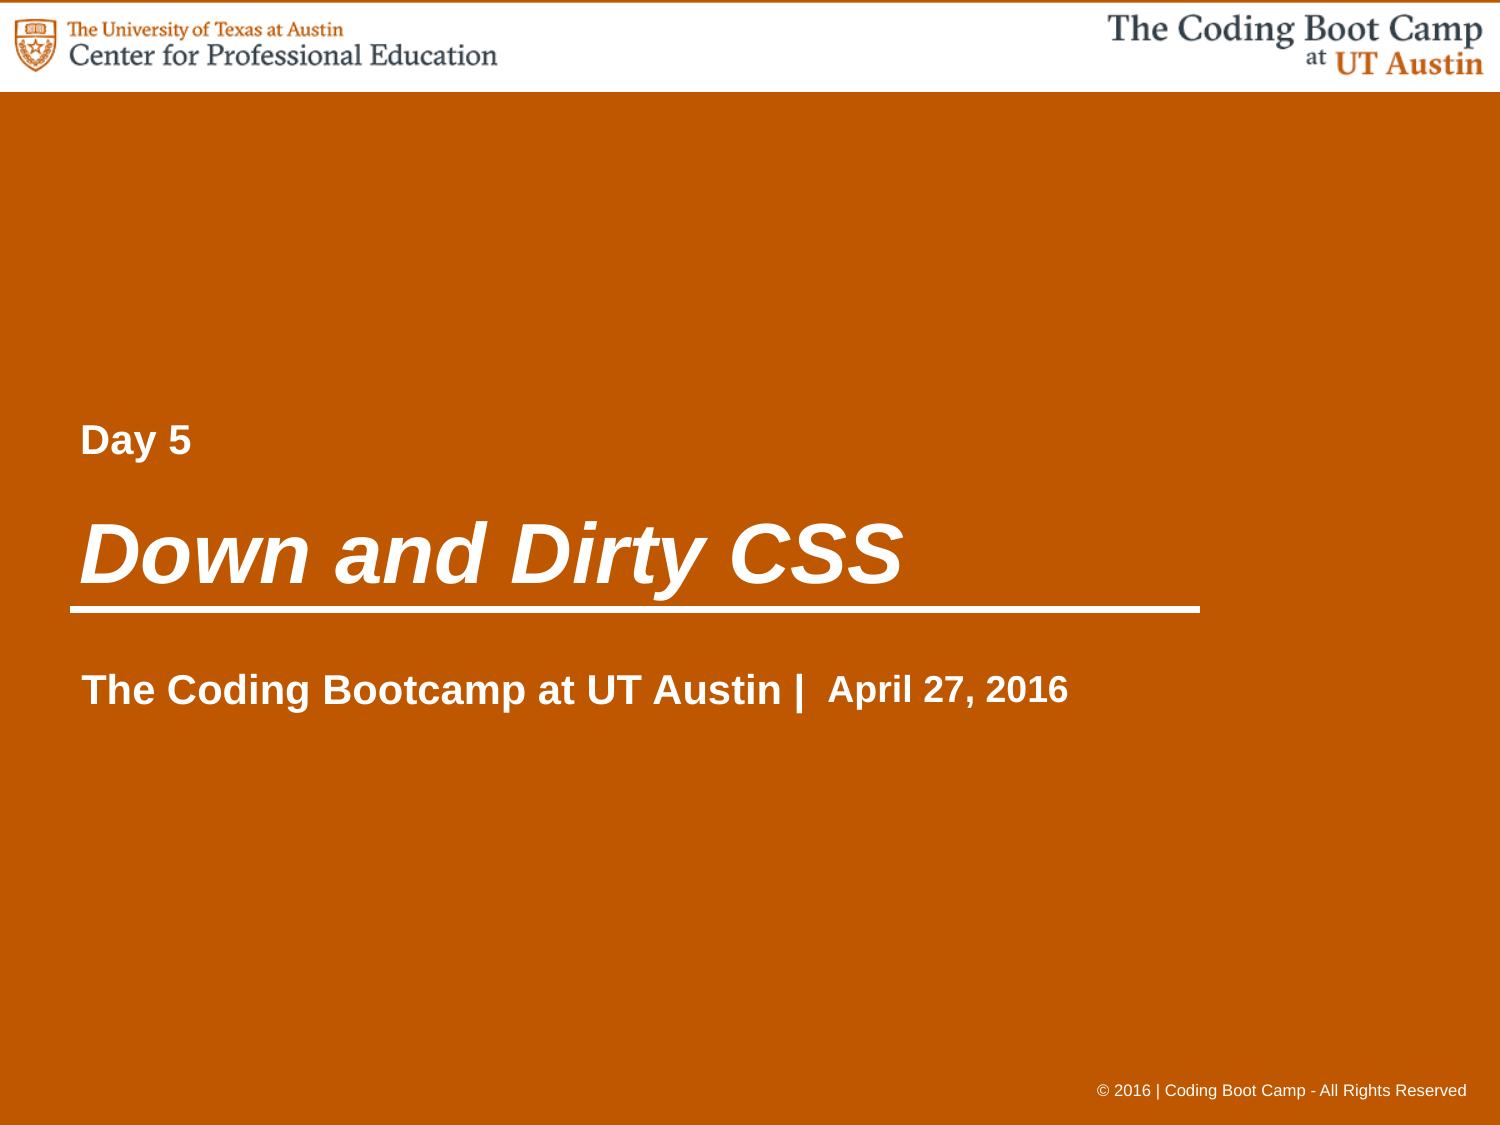

Day 5
# Down and Dirty CSS
April 27, 2016